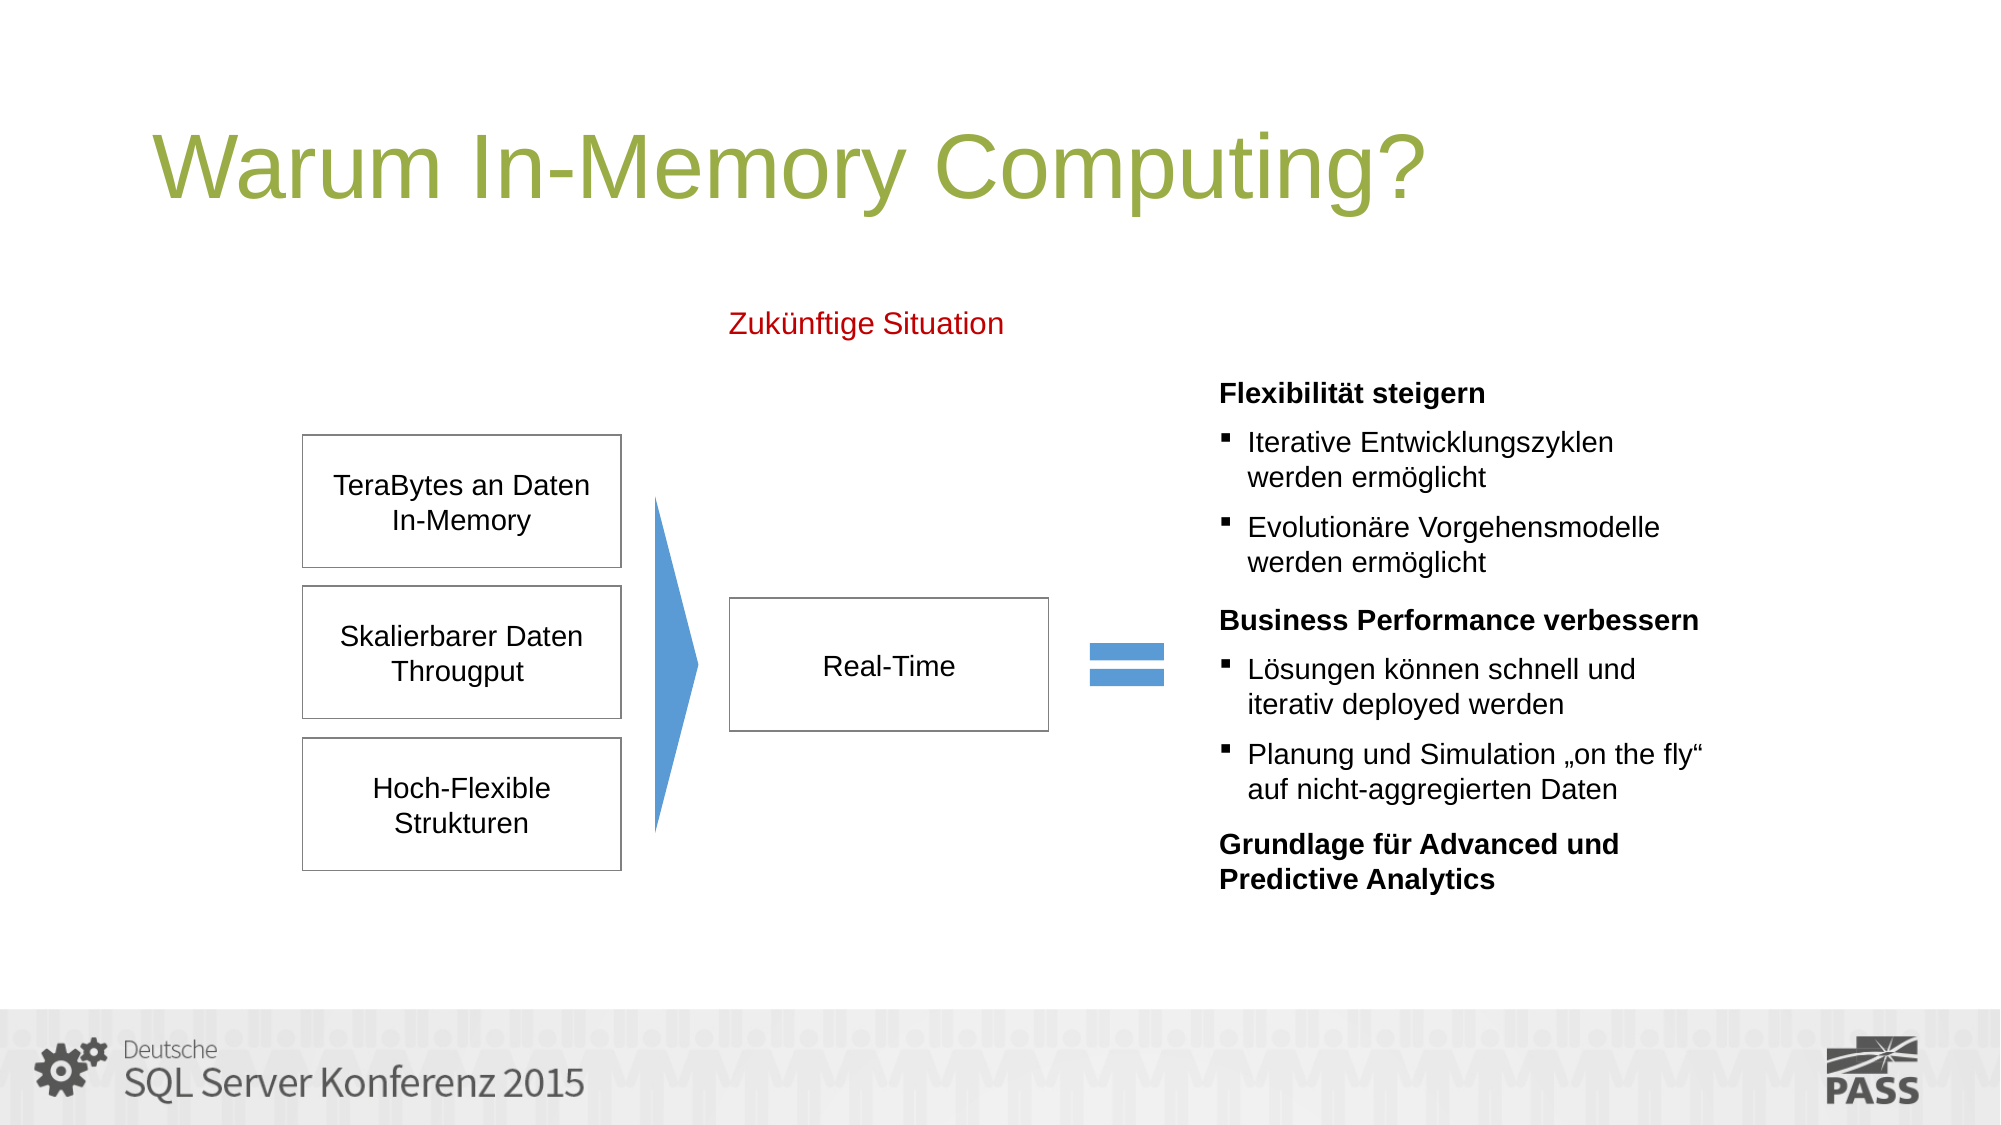

# Warum In-Memory Computing?
Zukünftige Situation
Flexibilität steigern
Iterative Entwicklungszyklen werden ermöglicht
Evolutionäre Vorgehensmodelle werden ermöglicht
TeraBytes an Daten In-Memory
Skalierbarer Daten Througput
Business Performance verbessern
Lösungen können schnell und iterativ deployed werden
Planung und Simulation „on the fly“ auf nicht-aggregierten Daten
Real-Time

Hoch-Flexible Strukturen
Grundlage für Advanced und Predictive Analytics